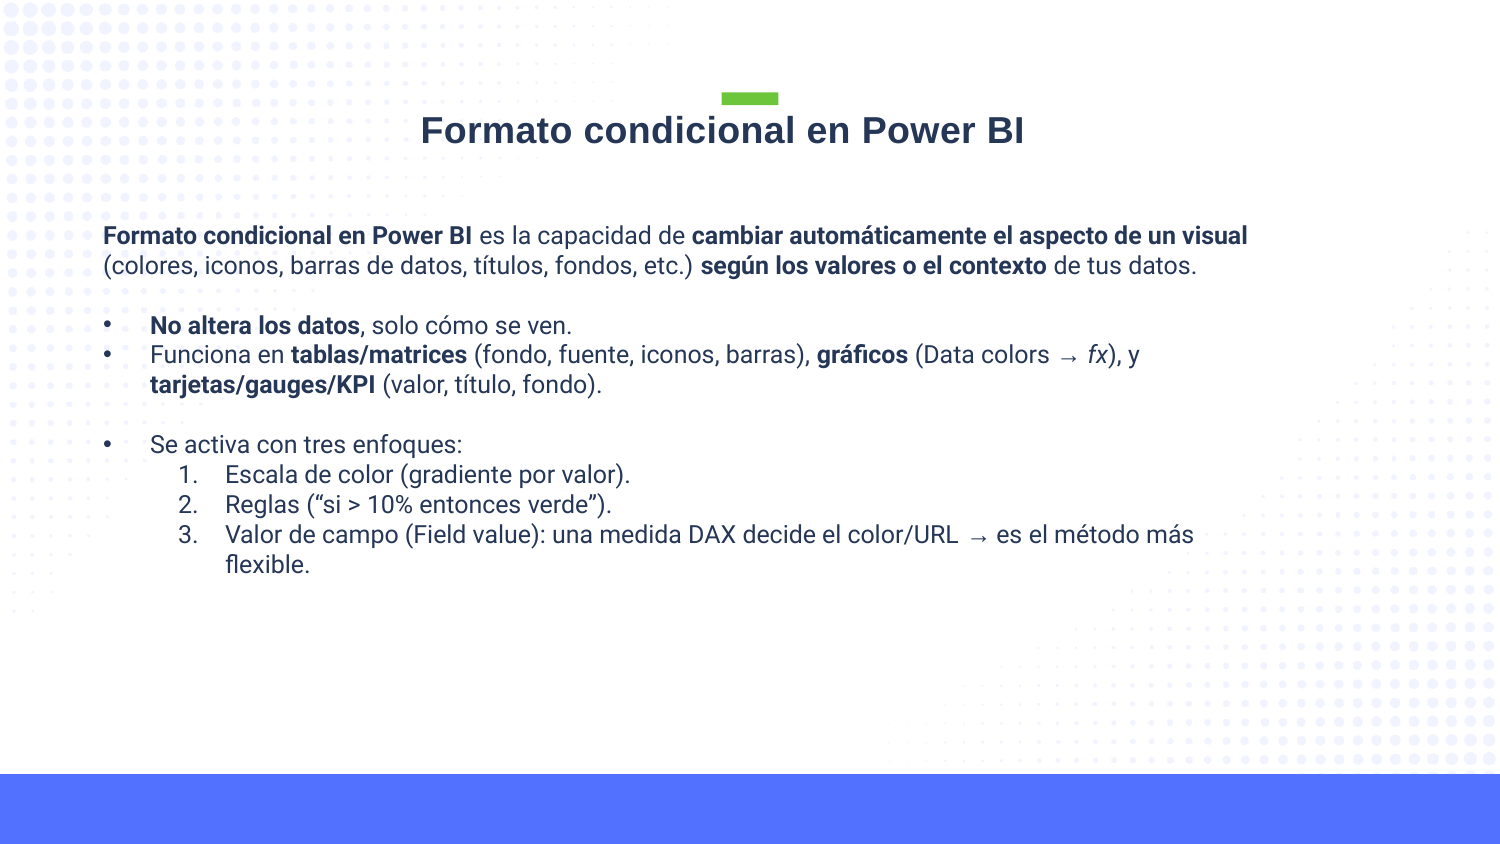

Formato condicional en Power BI
Formato condicional en Power BI es la capacidad de cambiar automáticamente el aspecto de un visual (colores, iconos, barras de datos, títulos, fondos, etc.) según los valores o el contexto de tus datos.

No altera los datos, solo cómo se ven.
Funciona en tablas/matrices (fondo, fuente, iconos, barras), gráficos (Data colors → fx), y tarjetas/gauges/KPI (valor, título, fondo).

Se activa con tres enfoques:
Escala de color (gradiente por valor).
Reglas (“si > 10% entonces verde”).
Valor de campo (Field value): una medida DAX decide el color/URL → es el método más flexible.